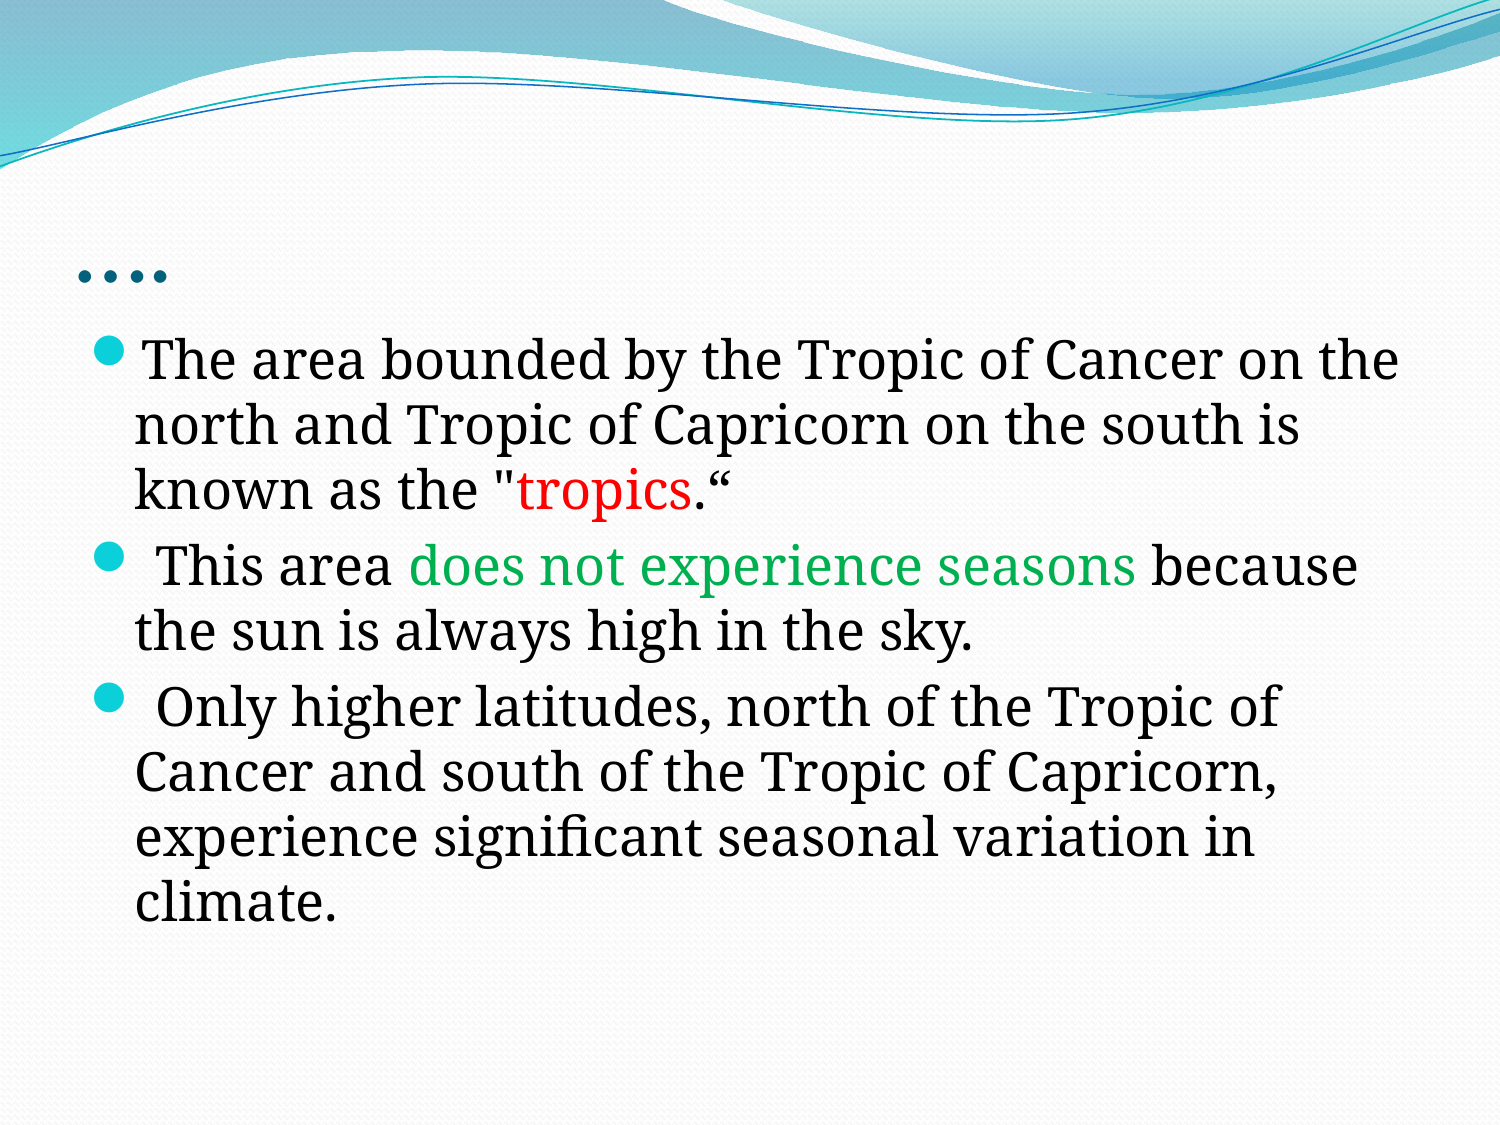

# ….
The area bounded by the Tropic of Cancer on the north and Tropic of Capricorn on the south is known as the "tropics.“
 This area does not experience seasons because the sun is always high in the sky.
 Only higher latitudes, north of the Tropic of Cancer and south of the Tropic of Capricorn, experience significant seasonal variation in climate.